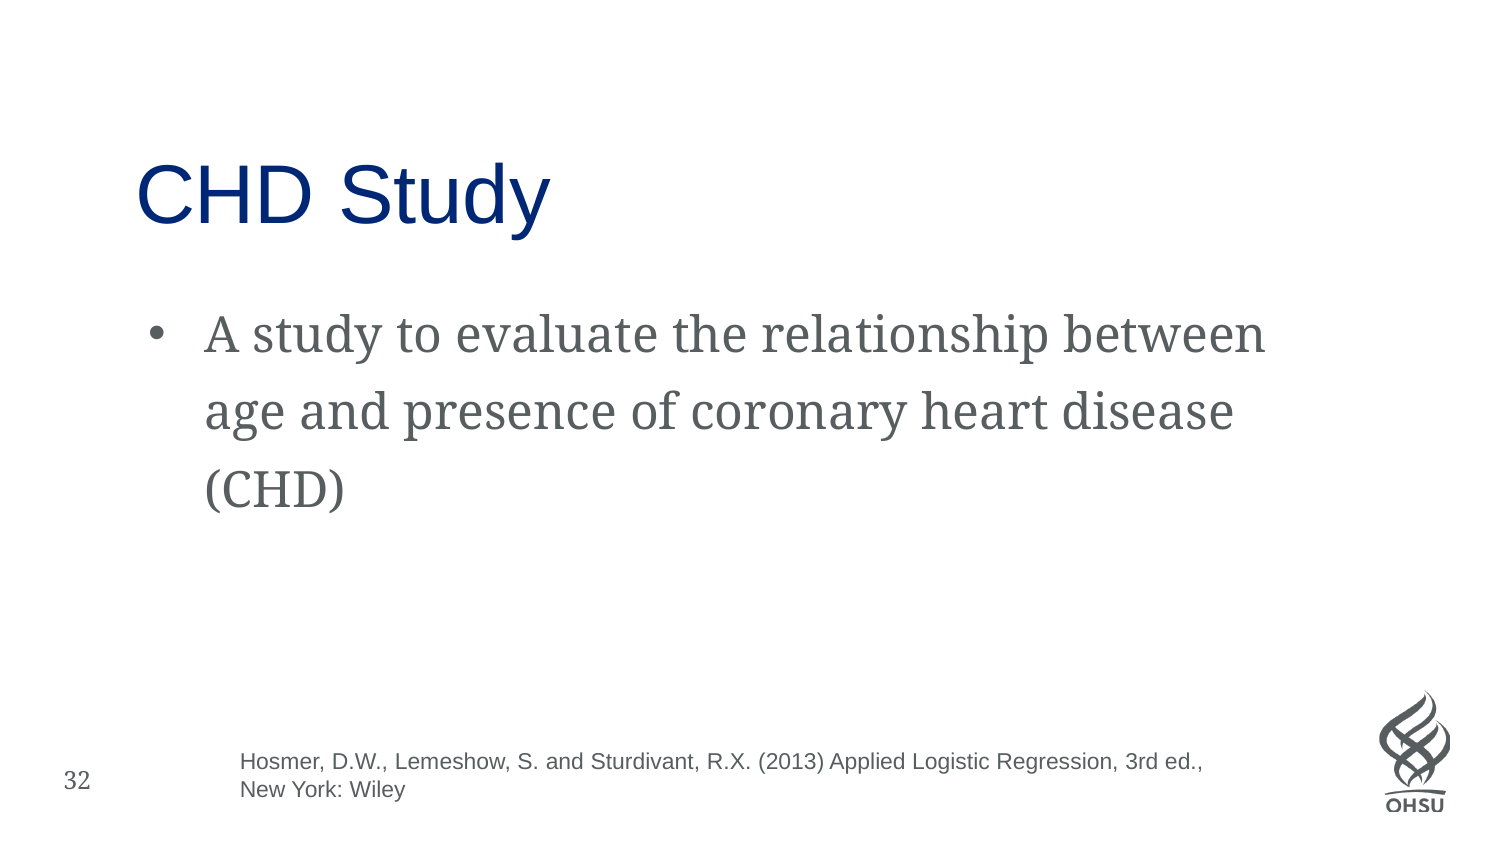

# CHD Study
A study to evaluate the relationship between age and presence of coronary heart disease (CHD)
Hosmer, D.W., Lemeshow, S. and Sturdivant, R.X. (2013) Applied Logistic Regression, 3rd ed., New York: Wiley